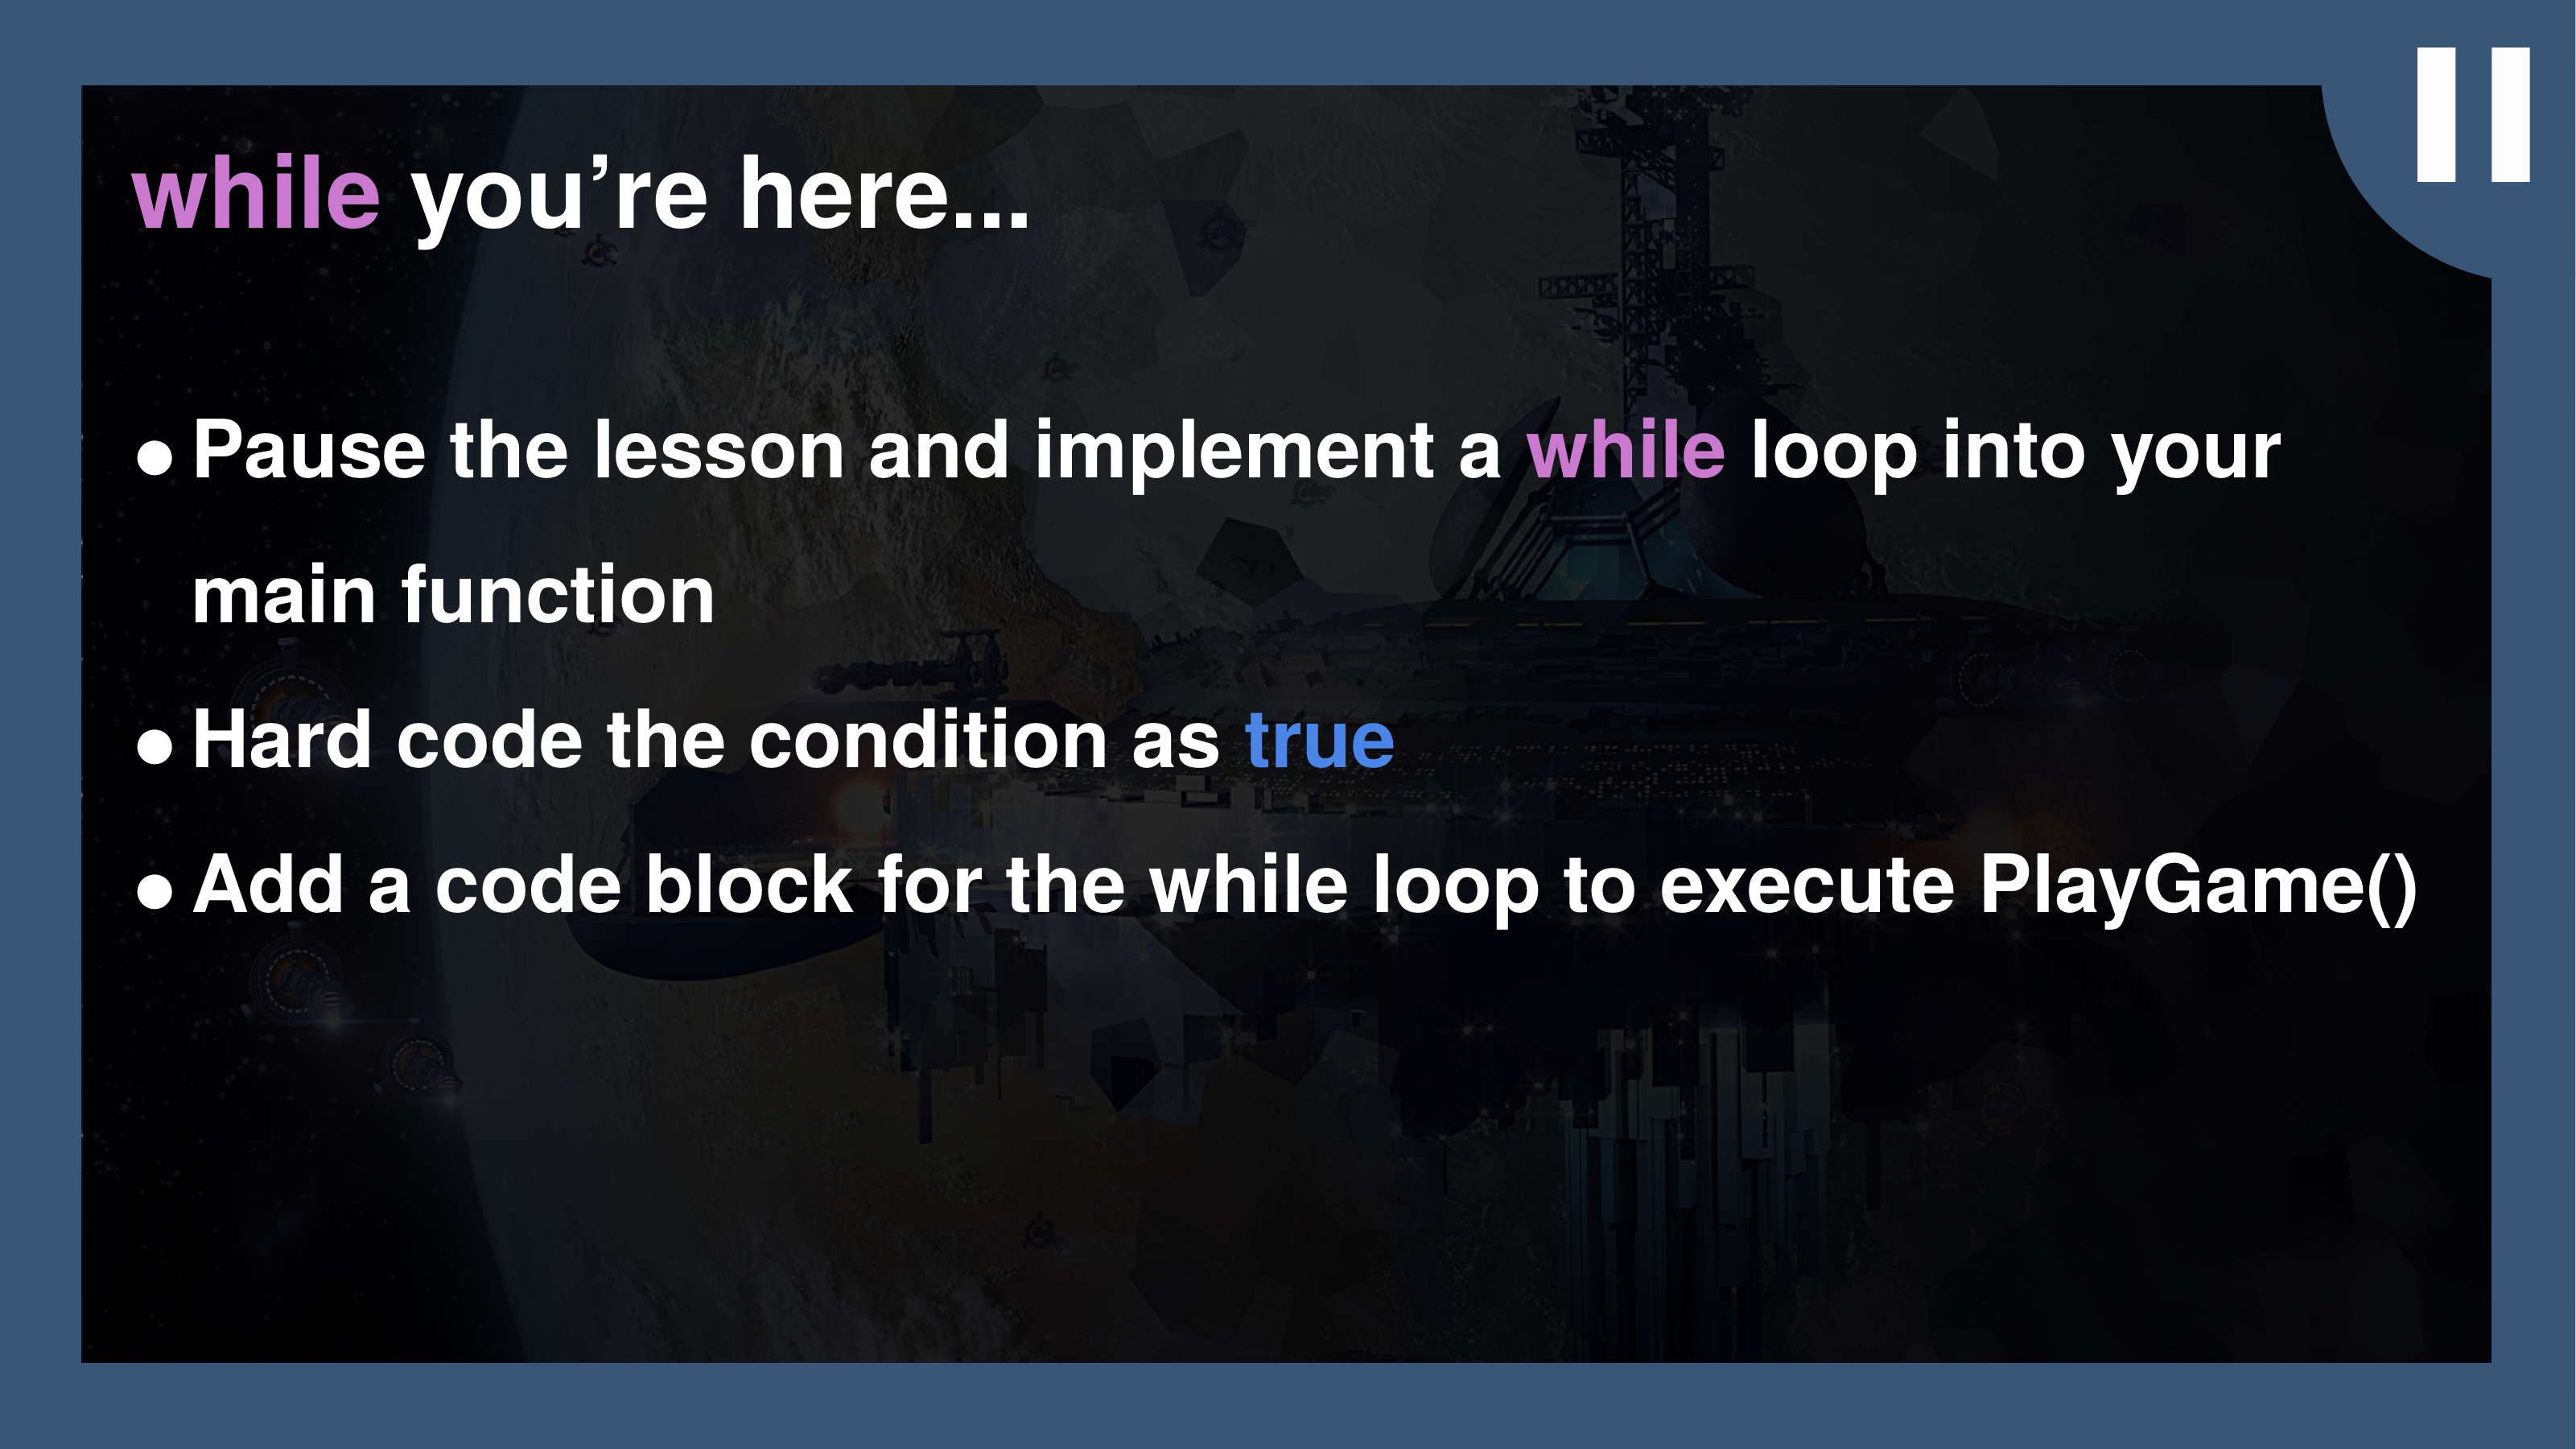

while you’re here...
Pause the lesson and implement a while loop into your main function
Hard code the condition as true
Add a code block for the while loop to execute PlayGame()